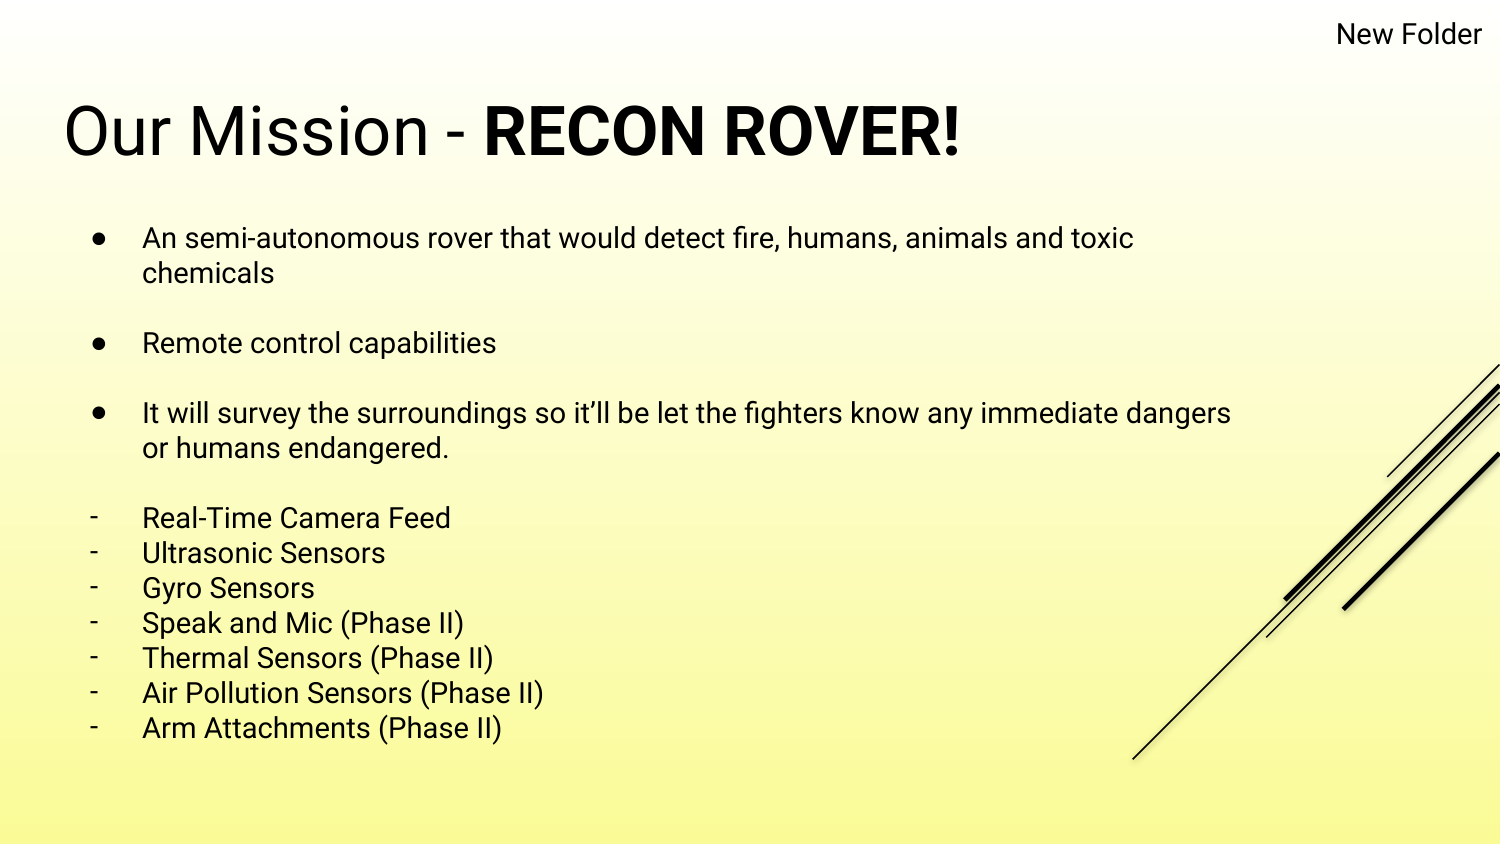

New Folder
# Our Mission - RECON ROVER!

An semi-autonomous rover that would detect fire, humans, animals and toxic chemicals

Remote control capabilities

It will survey the surroundings so it’ll be let the fighters know any immediate dangers or humans endangered.

Real-Time Camera Feed
Ultrasonic Sensors
Gyro Sensors
Speak and Mic (Phase II)
Thermal Sensors (Phase II)
Air Pollution Sensors (Phase II)
Arm Attachments (Phase II)